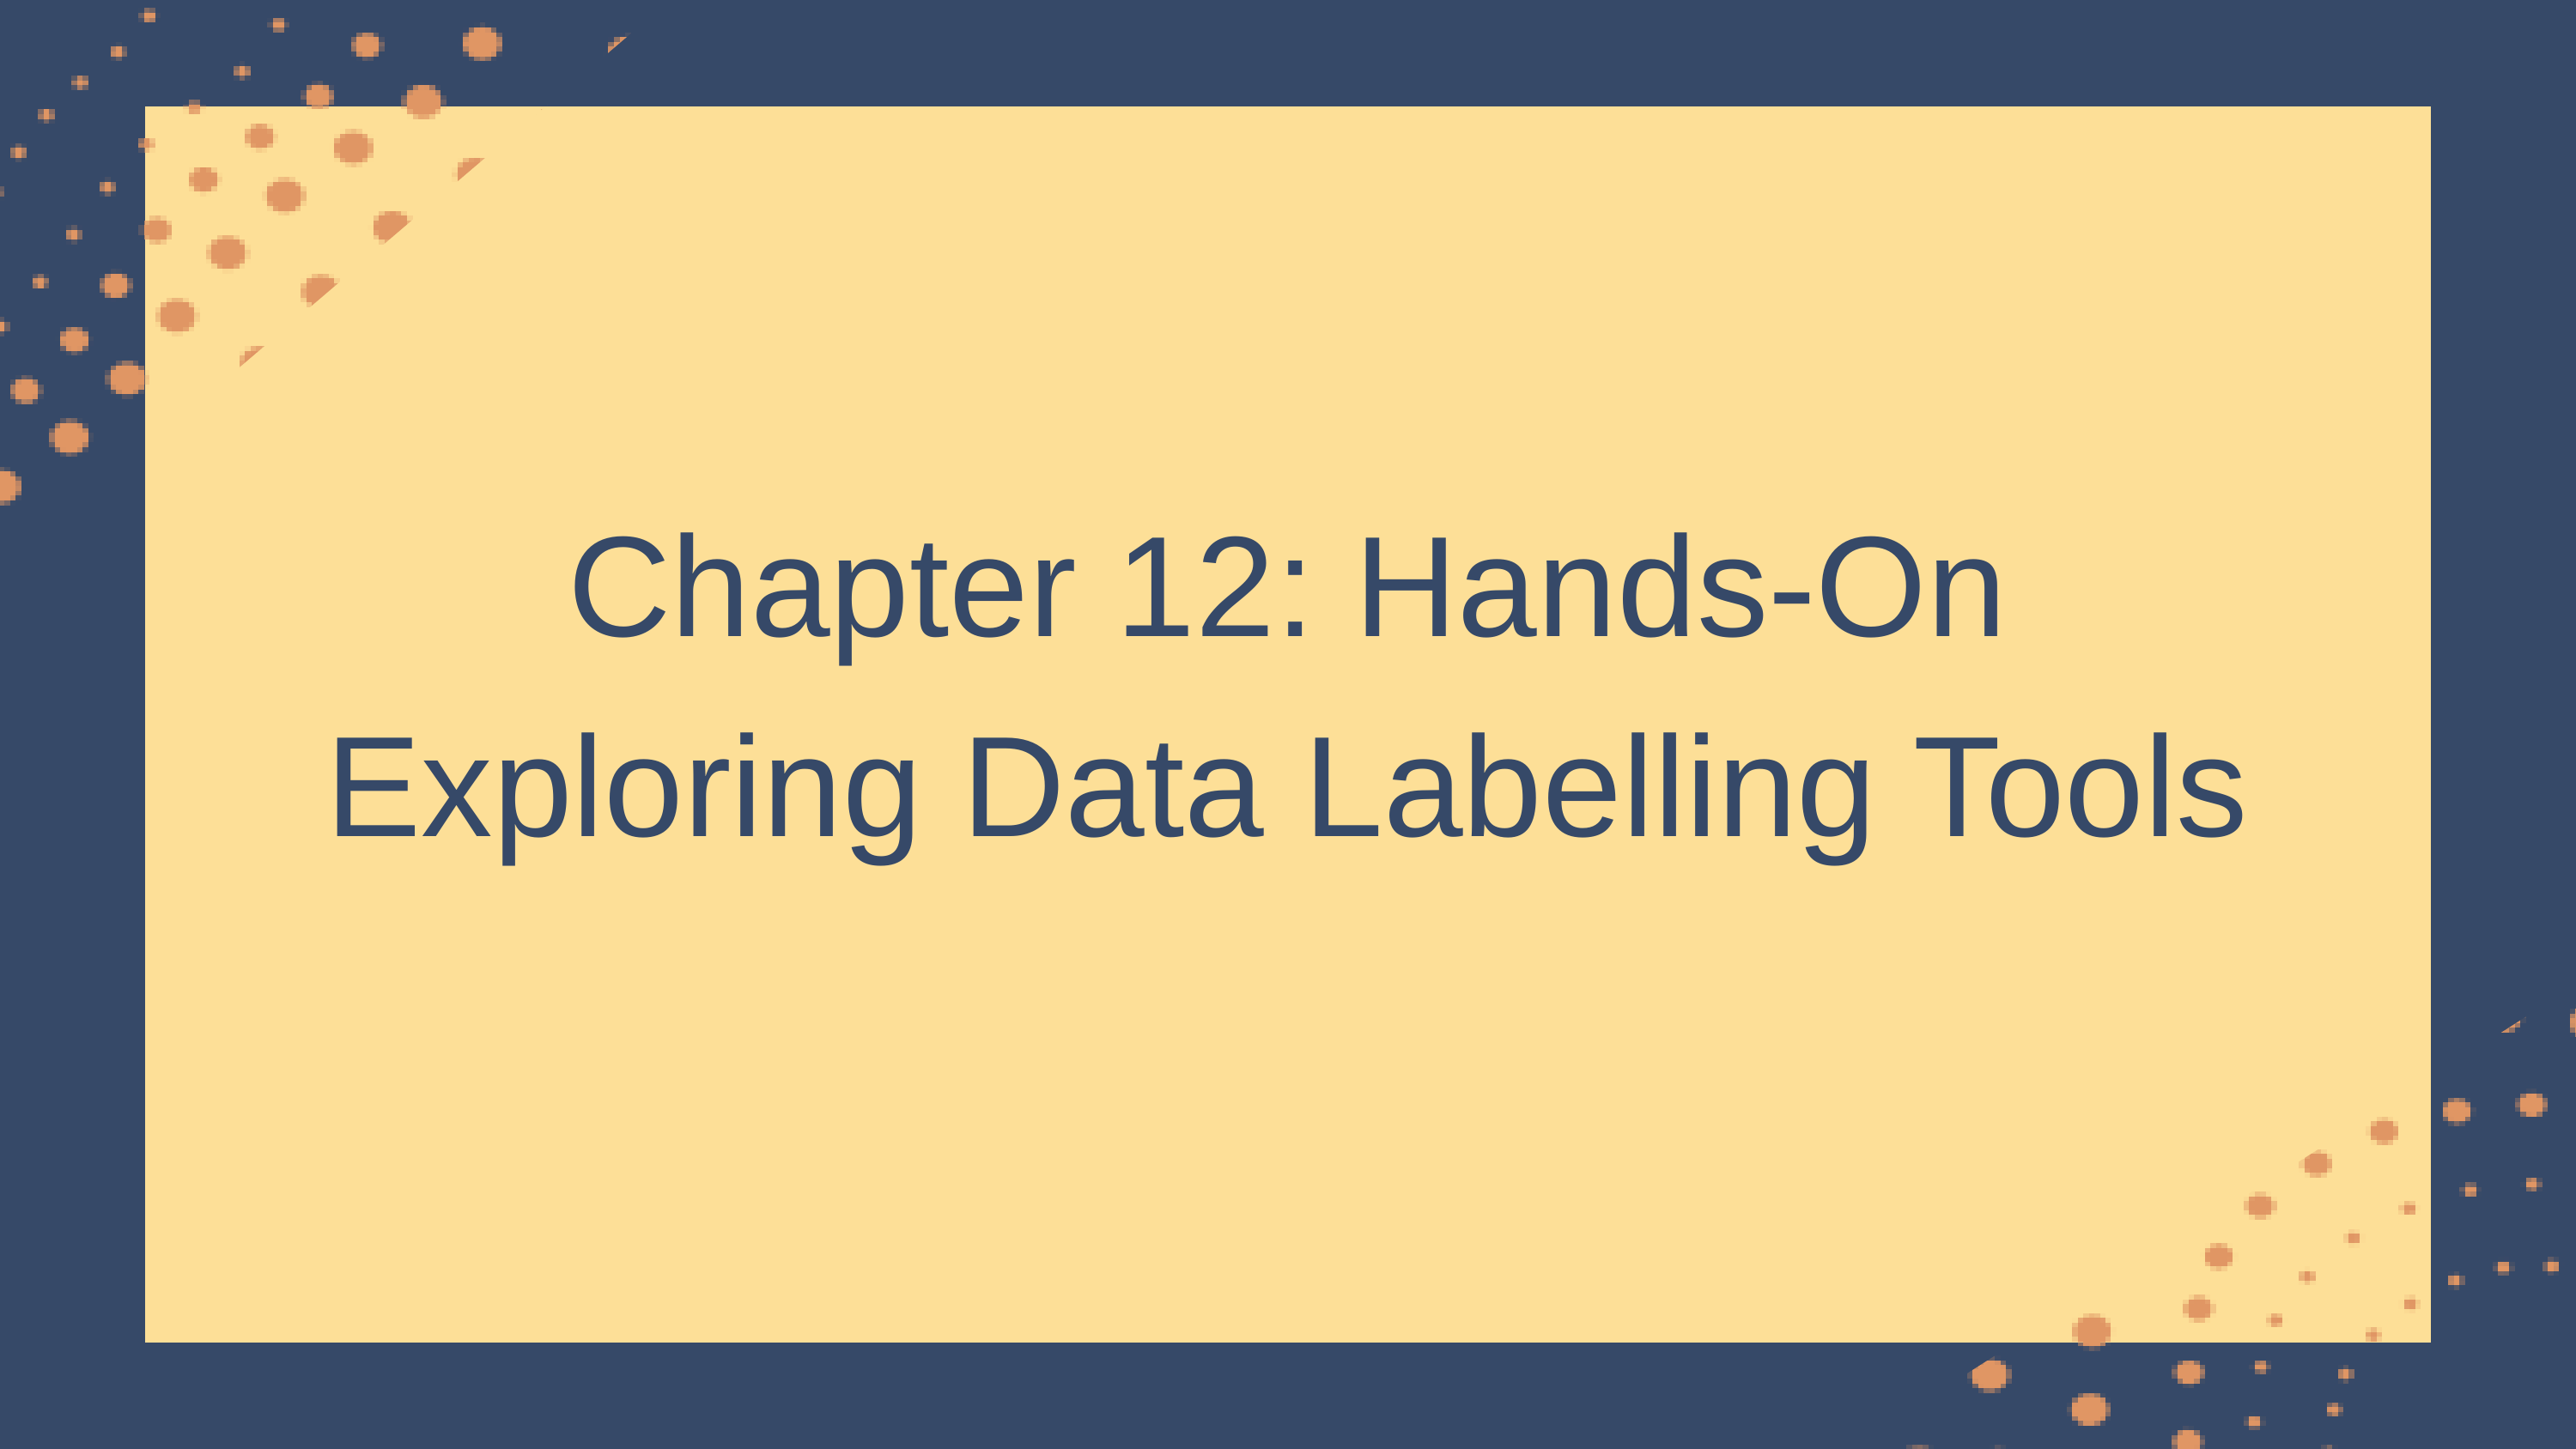

Chapter 12: Hands-On Exploring Data Labelling Tools